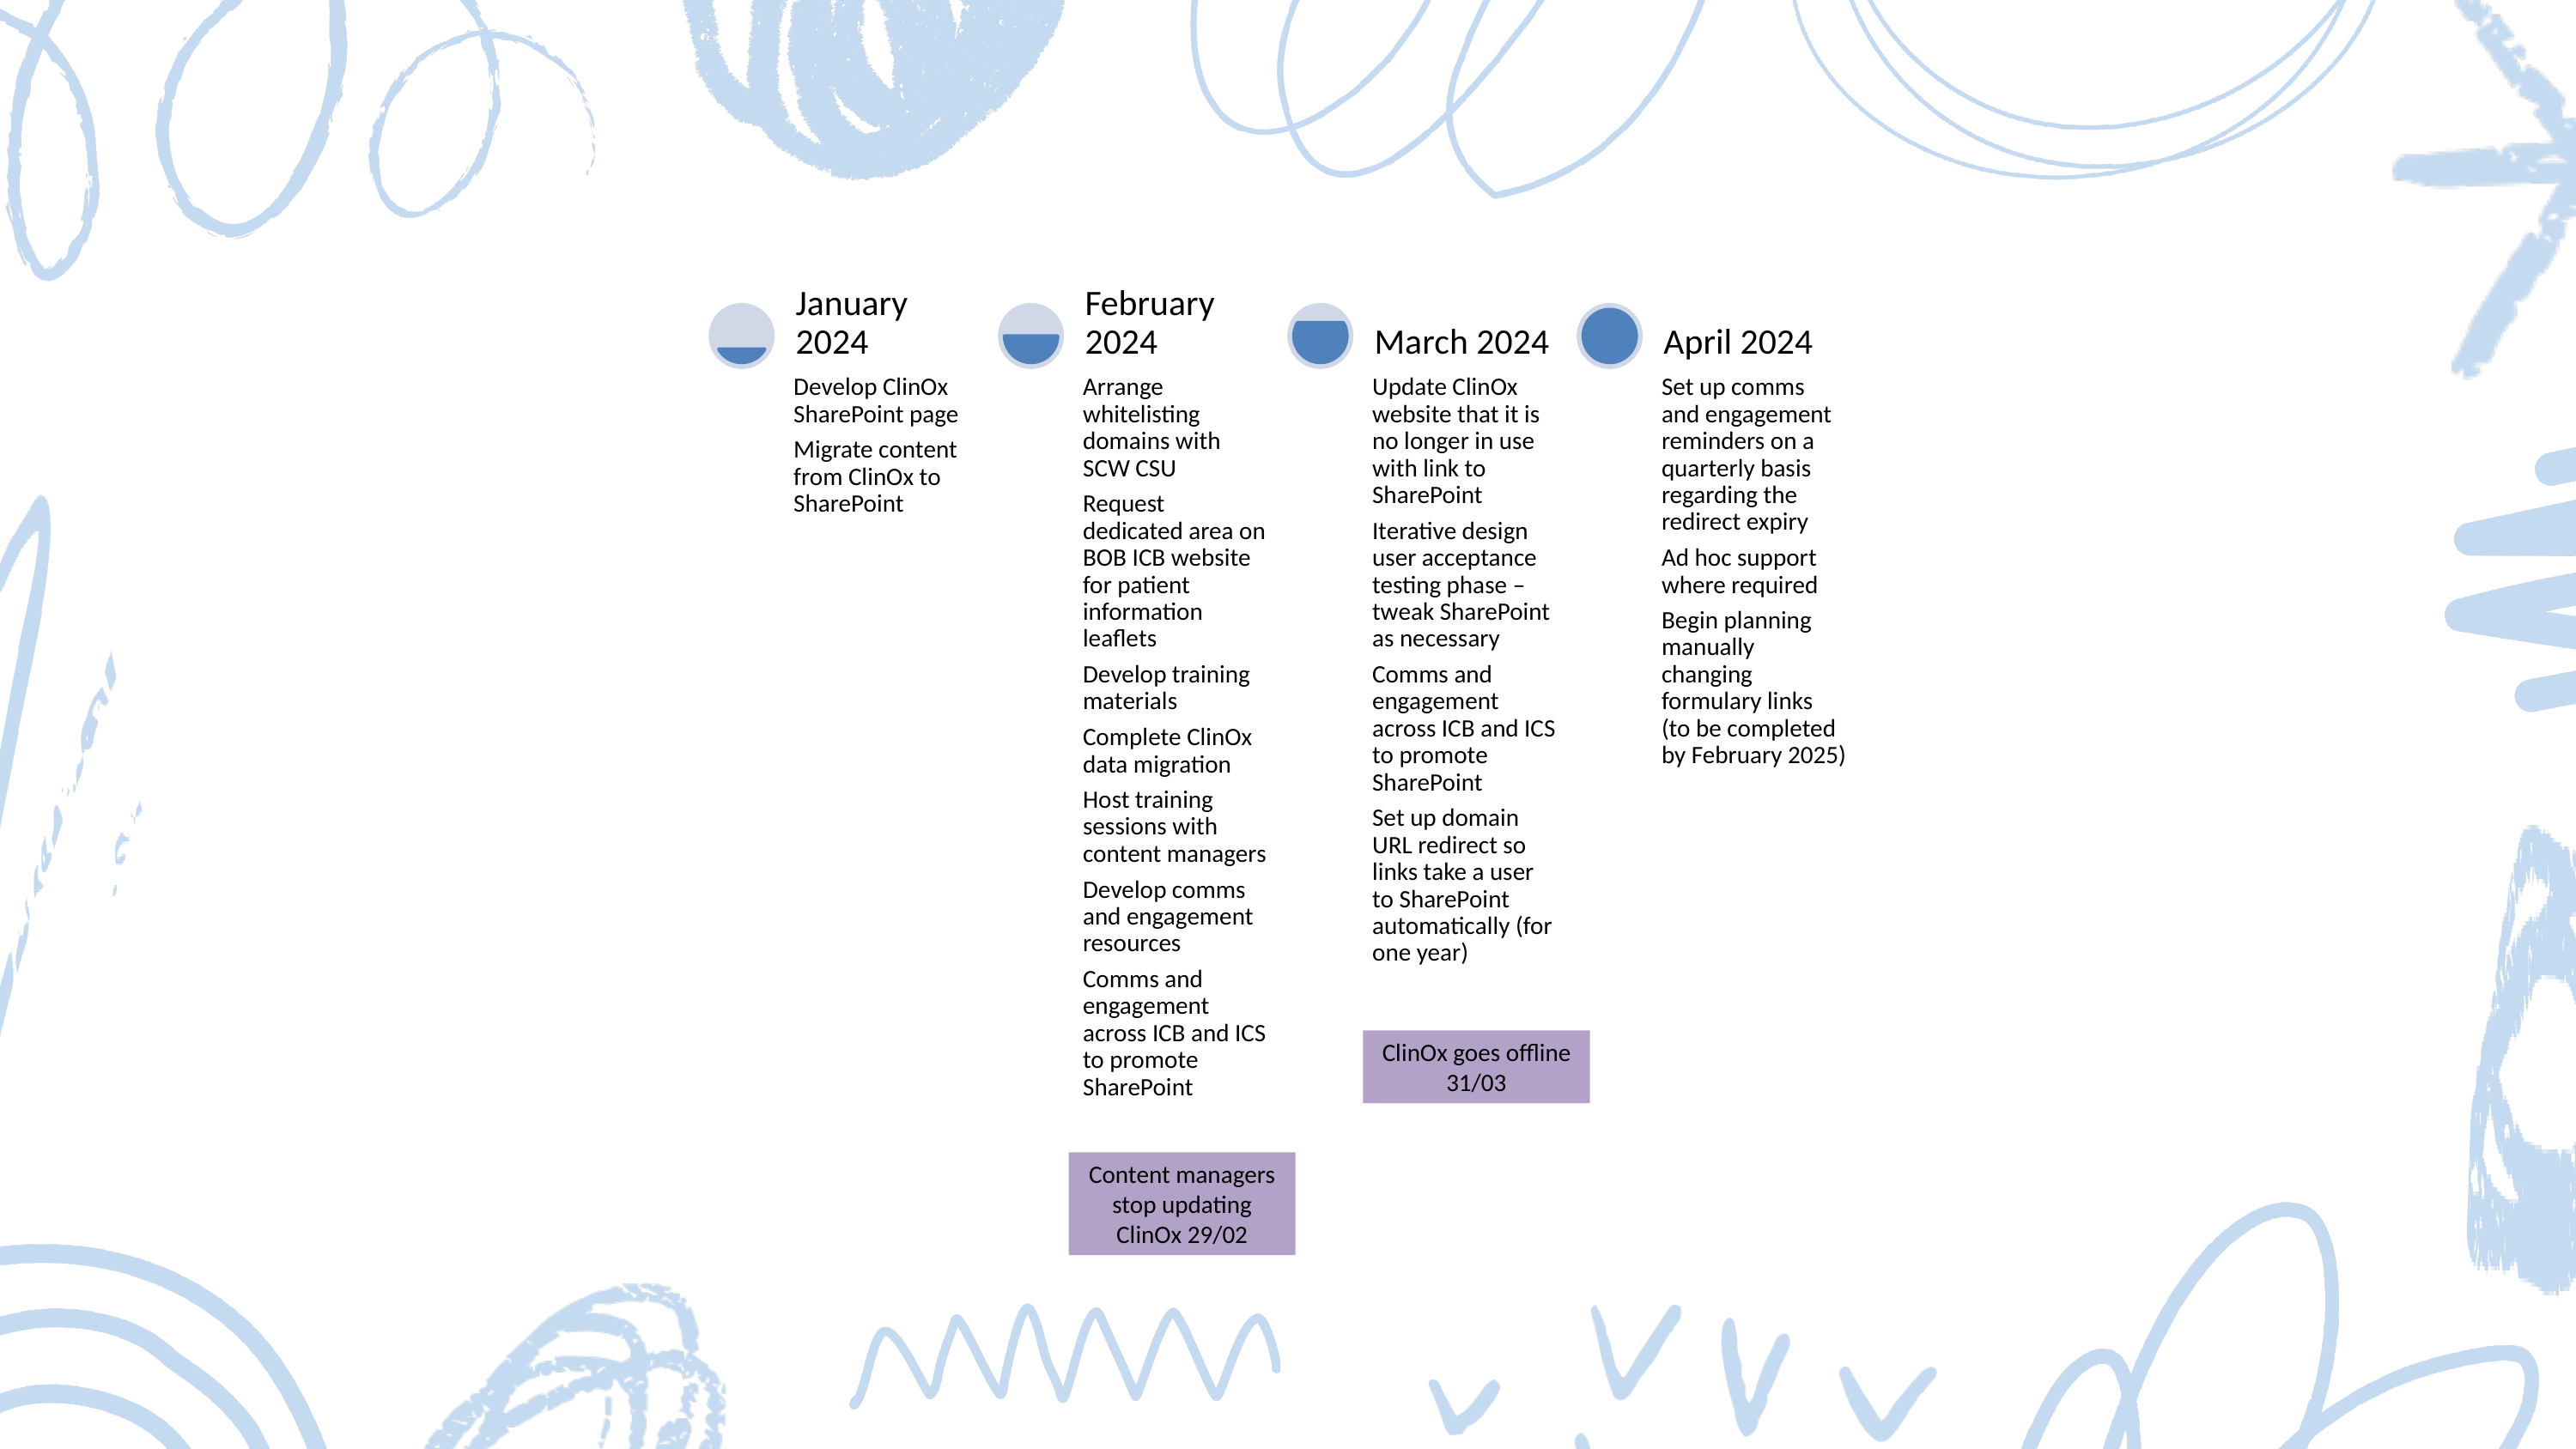

Develop ClinOx SharePoint page
Migrate content from ClinOx to SharePoint

January 2024
Arrange whitelisting domains with SCW CSU
Request dedicated area on BOB ICB website for patient information leaflets
Develop training materials
Complete ClinOx data migration
Host training sessions with content managers
Develop comms and engagement resources
Comms and engagement across ICB and ICS to promote SharePoint

February 2024
Update ClinOx website that it is no longer in use with link to SharePoint
Iterative design user acceptance testing phase – tweak SharePoint as necessary
Comms and engagement across ICB and ICS to promote SharePoint
Set up domain URL redirect so links take a user to SharePoint automatically (for one year)

March 2024
Set up comms and engagement reminders on a quarterly basis regarding the redirect expiry
Ad hoc support where required
Begin planning manually changing formulary links (to be completed by February 2025)
April 2024

ClinOx goes offline 31/03
Content managers stop updating ClinOx 29/02